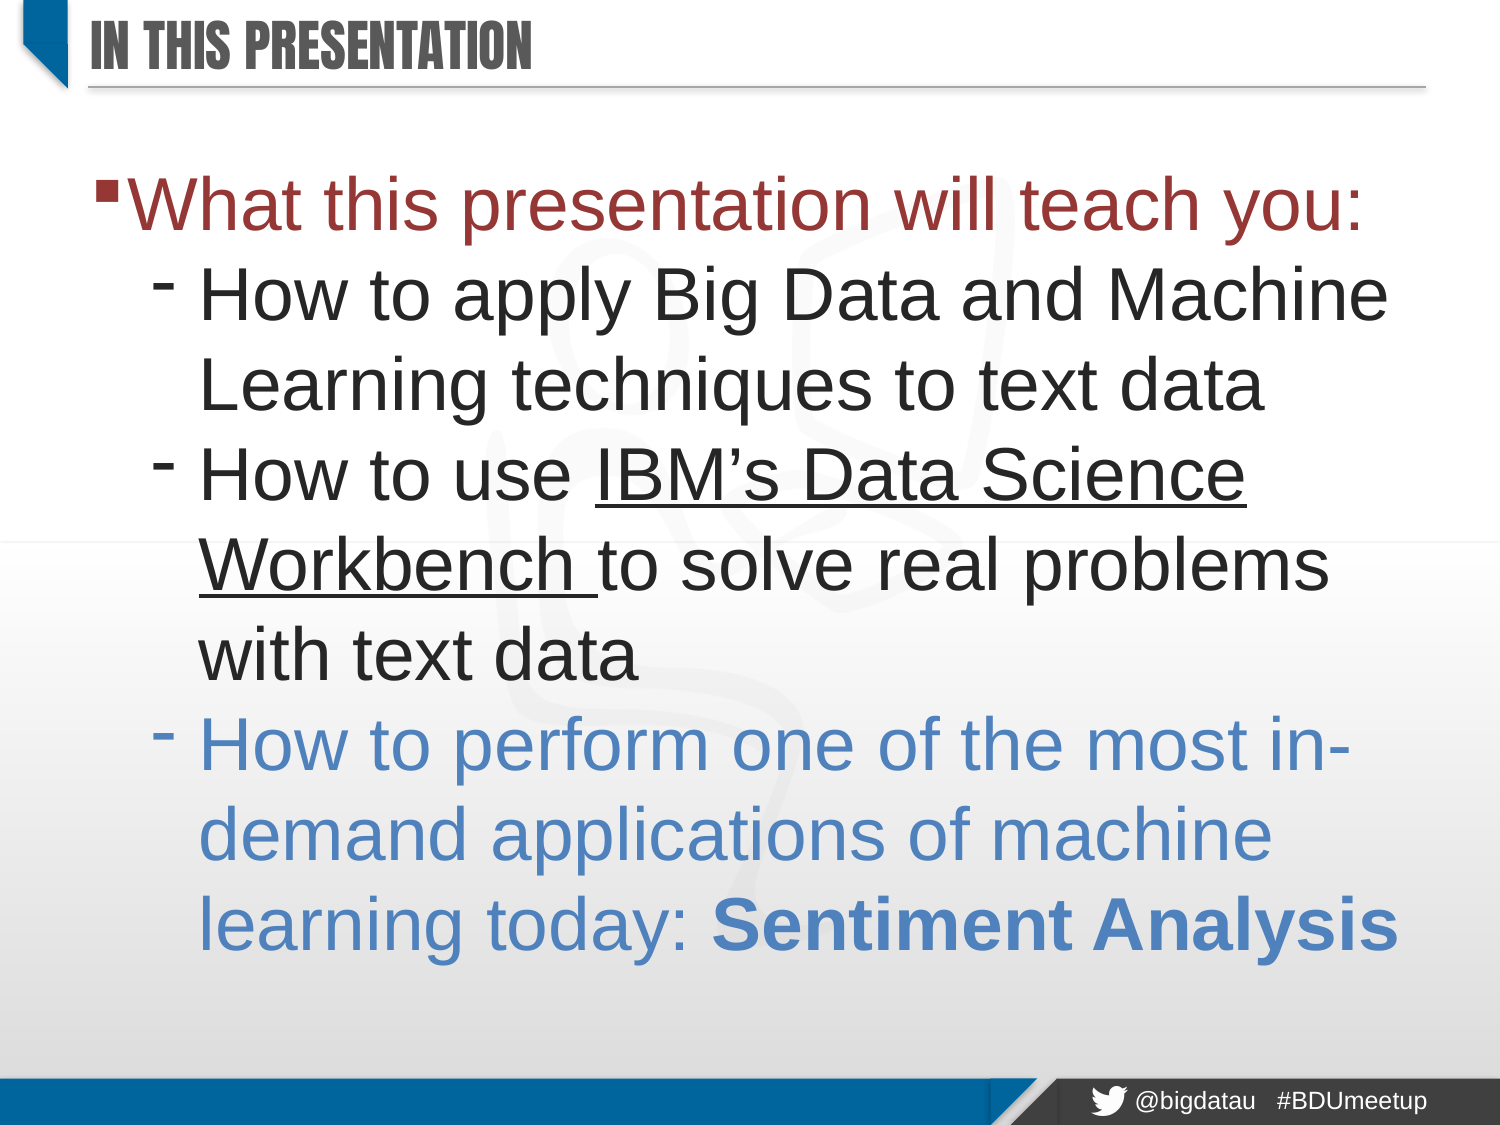

# In this presentation
What this presentation will teach you:
How to apply Big Data and Machine Learning techniques to text data
How to use IBM’s Data Science Workbench to solve real problems with text data
How to perform one of the most in-demand applications of machine learning today: Sentiment Analysis